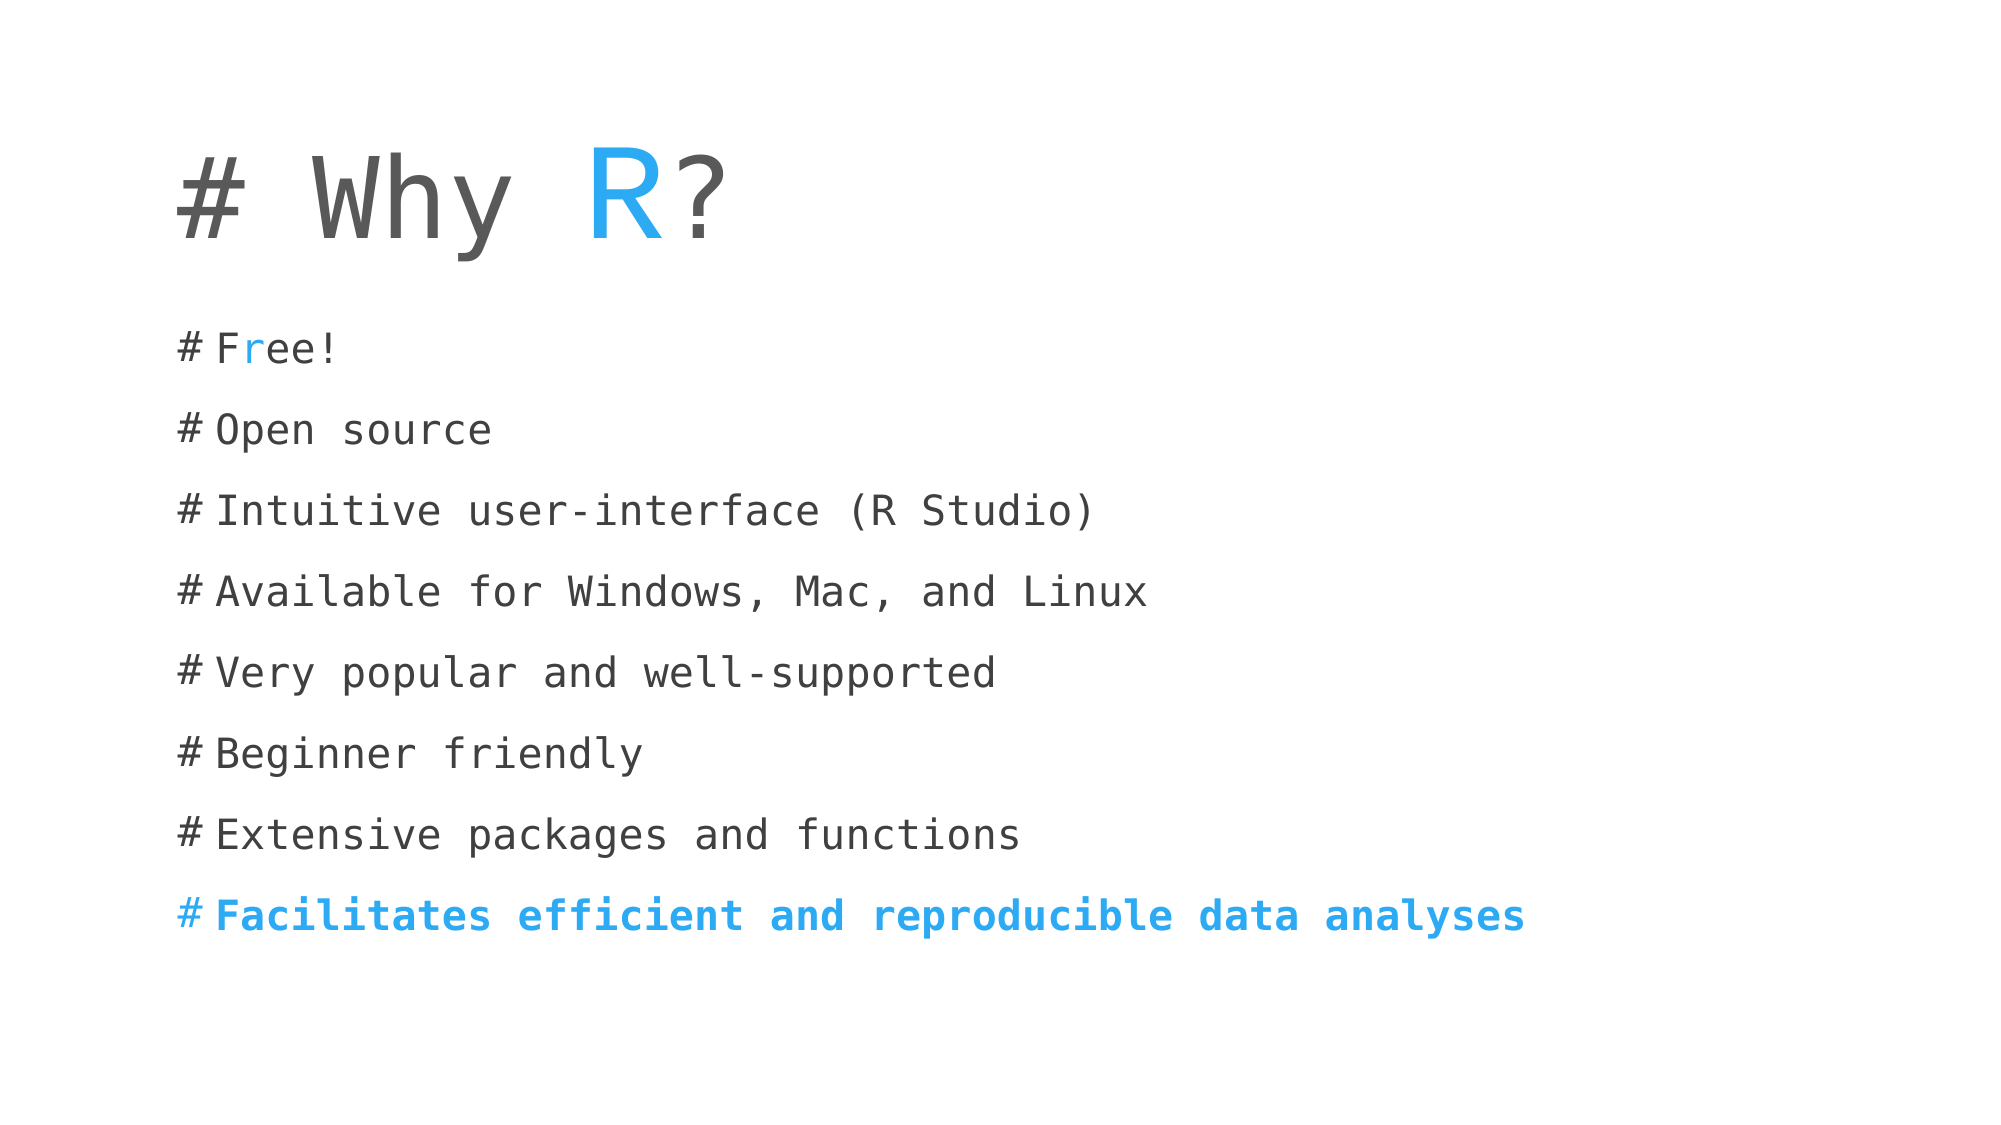

# Why R?
Free!
Open source
Intuitive user-interface (R Studio)
Available for Windows, Mac, and Linux
Very popular and well-supported
Beginner friendly
Extensive packages and functions
Facilitates efficient and reproducible data analyses